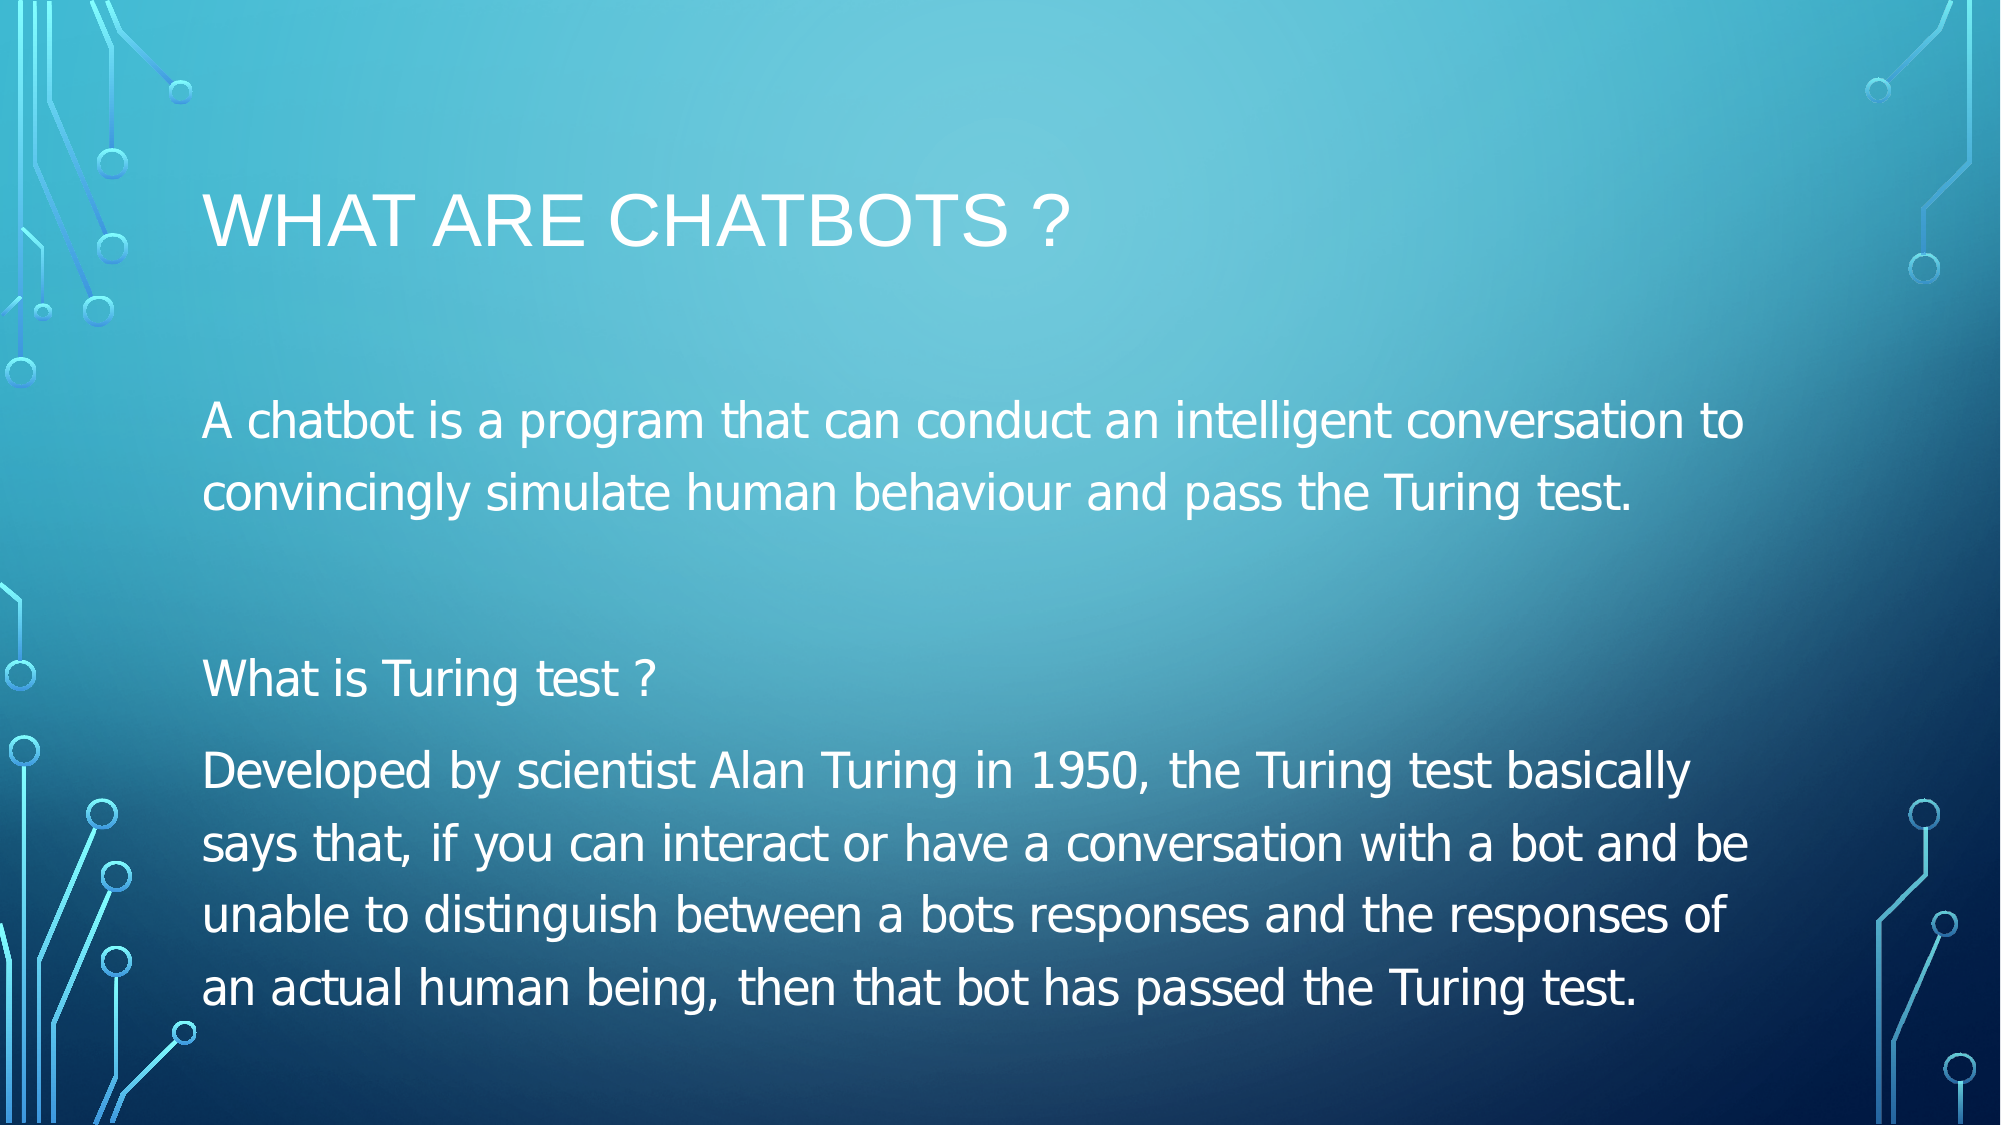

# What are chatbots ?
A chatbot is a program that can conduct an intelligent conversation to convincingly simulate human behaviour and pass the Turing test.

What is Turing test ?
Developed by scientist Alan Turing in 1950, the Turing test basically says that, if you can interact or have a conversation with a bot and be unable to distinguish between a bots responses and the responses of an actual human being, then that bot has passed the Turing test.